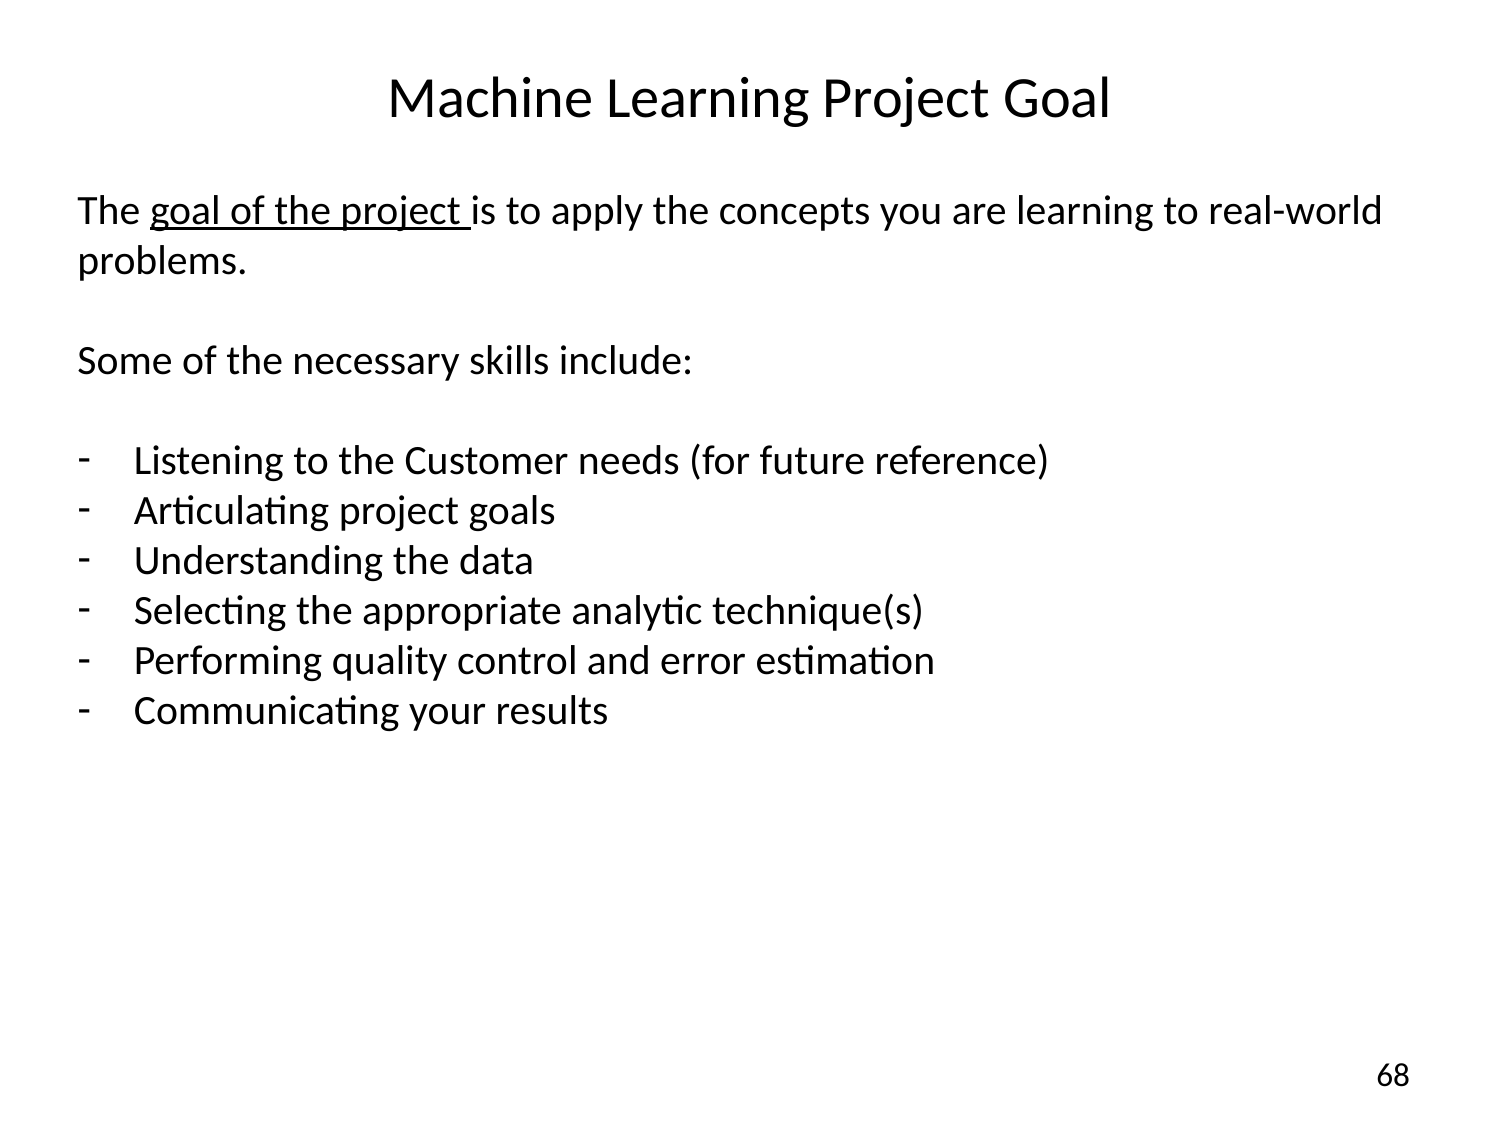

# Machine Learning Project Goal
The goal of the project is to apply the concepts you are learning to real-world problems.

Some of the necessary skills include:

Listening to the Customer needs (for future reference)
Articulating project goals
Understanding the data
Selecting the appropriate analytic technique(s)
Performing quality control and error estimation
Communicating your results

68